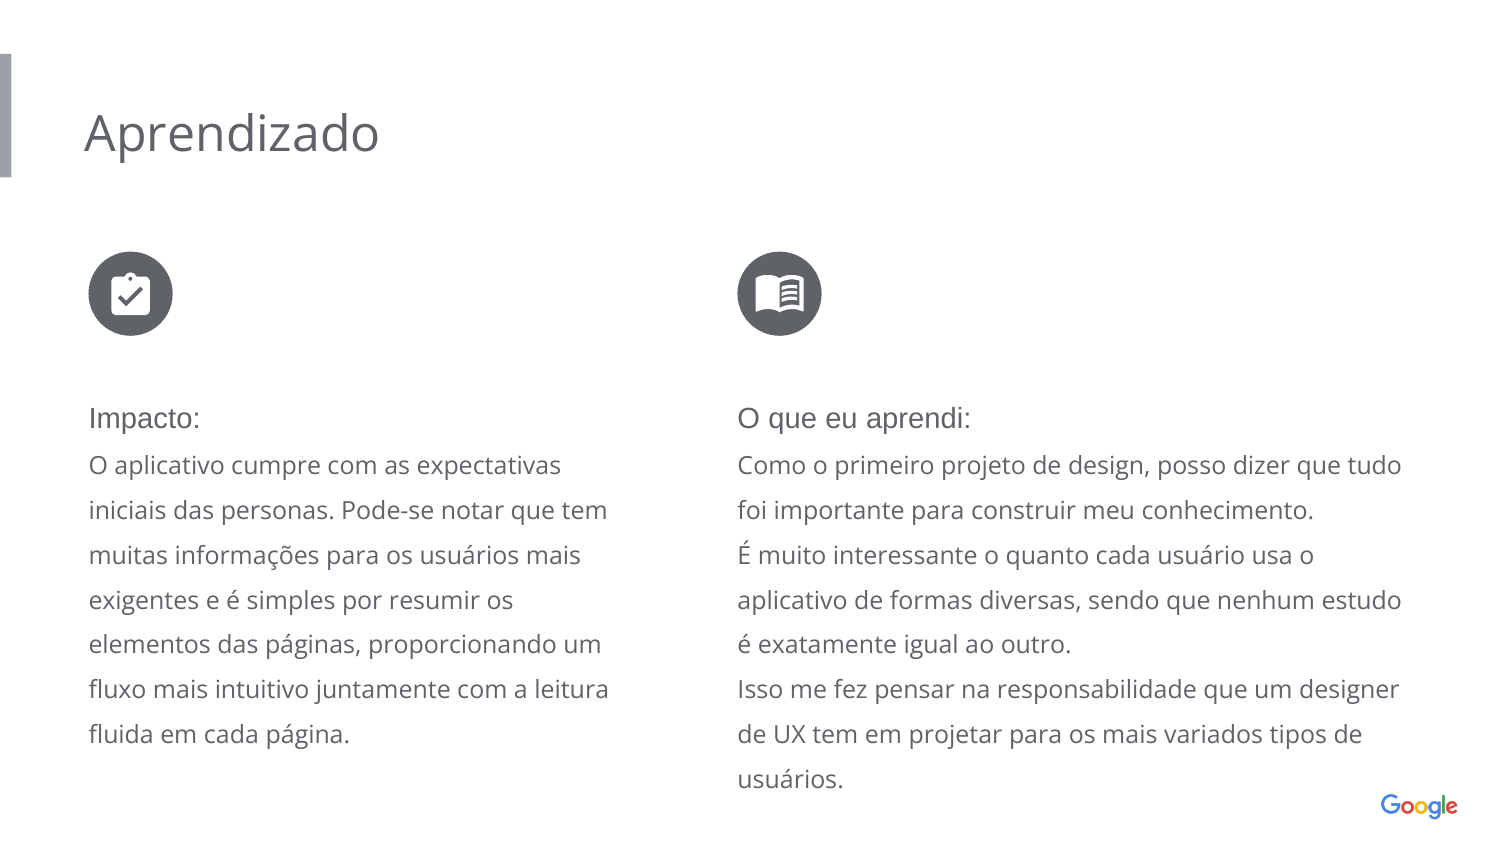

Aprendizado

Impacto:
O aplicativo cumpre com as expectativas iniciais das personas. Pode-se notar que tem muitas informações para os usuários mais exigentes e é simples por resumir os elementos das páginas, proporcionando um fluxo mais intuitivo juntamente com a leitura fluida em cada página.
O que eu aprendi:
Como o primeiro projeto de design, posso dizer que tudo foi importante para construir meu conhecimento.
É muito interessante o quanto cada usuário usa o aplicativo de formas diversas, sendo que nenhum estudo é exatamente igual ao outro.
Isso me fez pensar na responsabilidade que um designer de UX tem em projetar para os mais variados tipos de usuários.